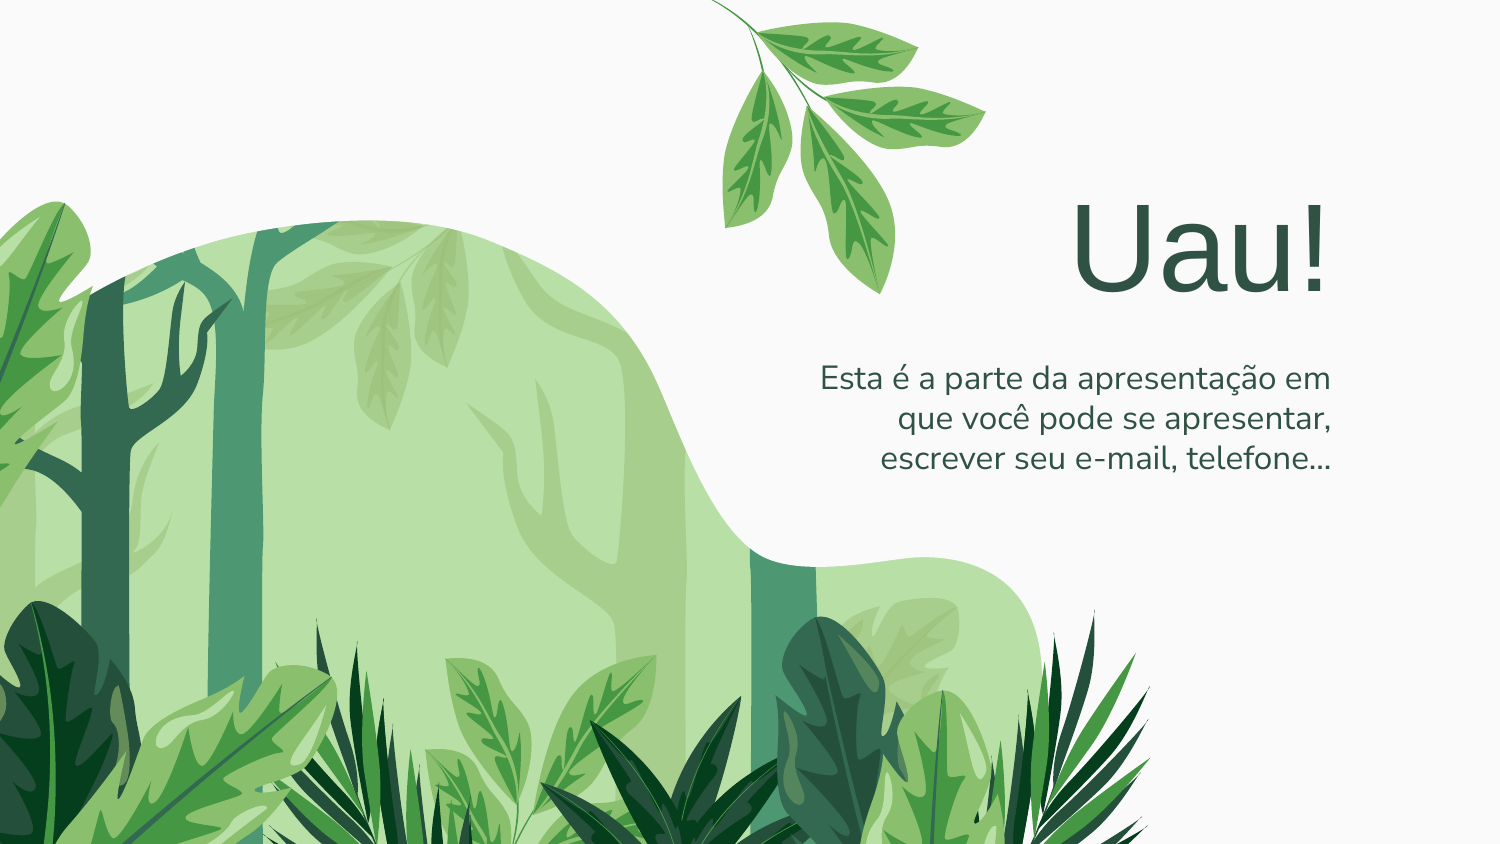

# Uau!
Esta é a parte da apresentação em que você pode se apresentar, escrever seu e-mail, telefone...